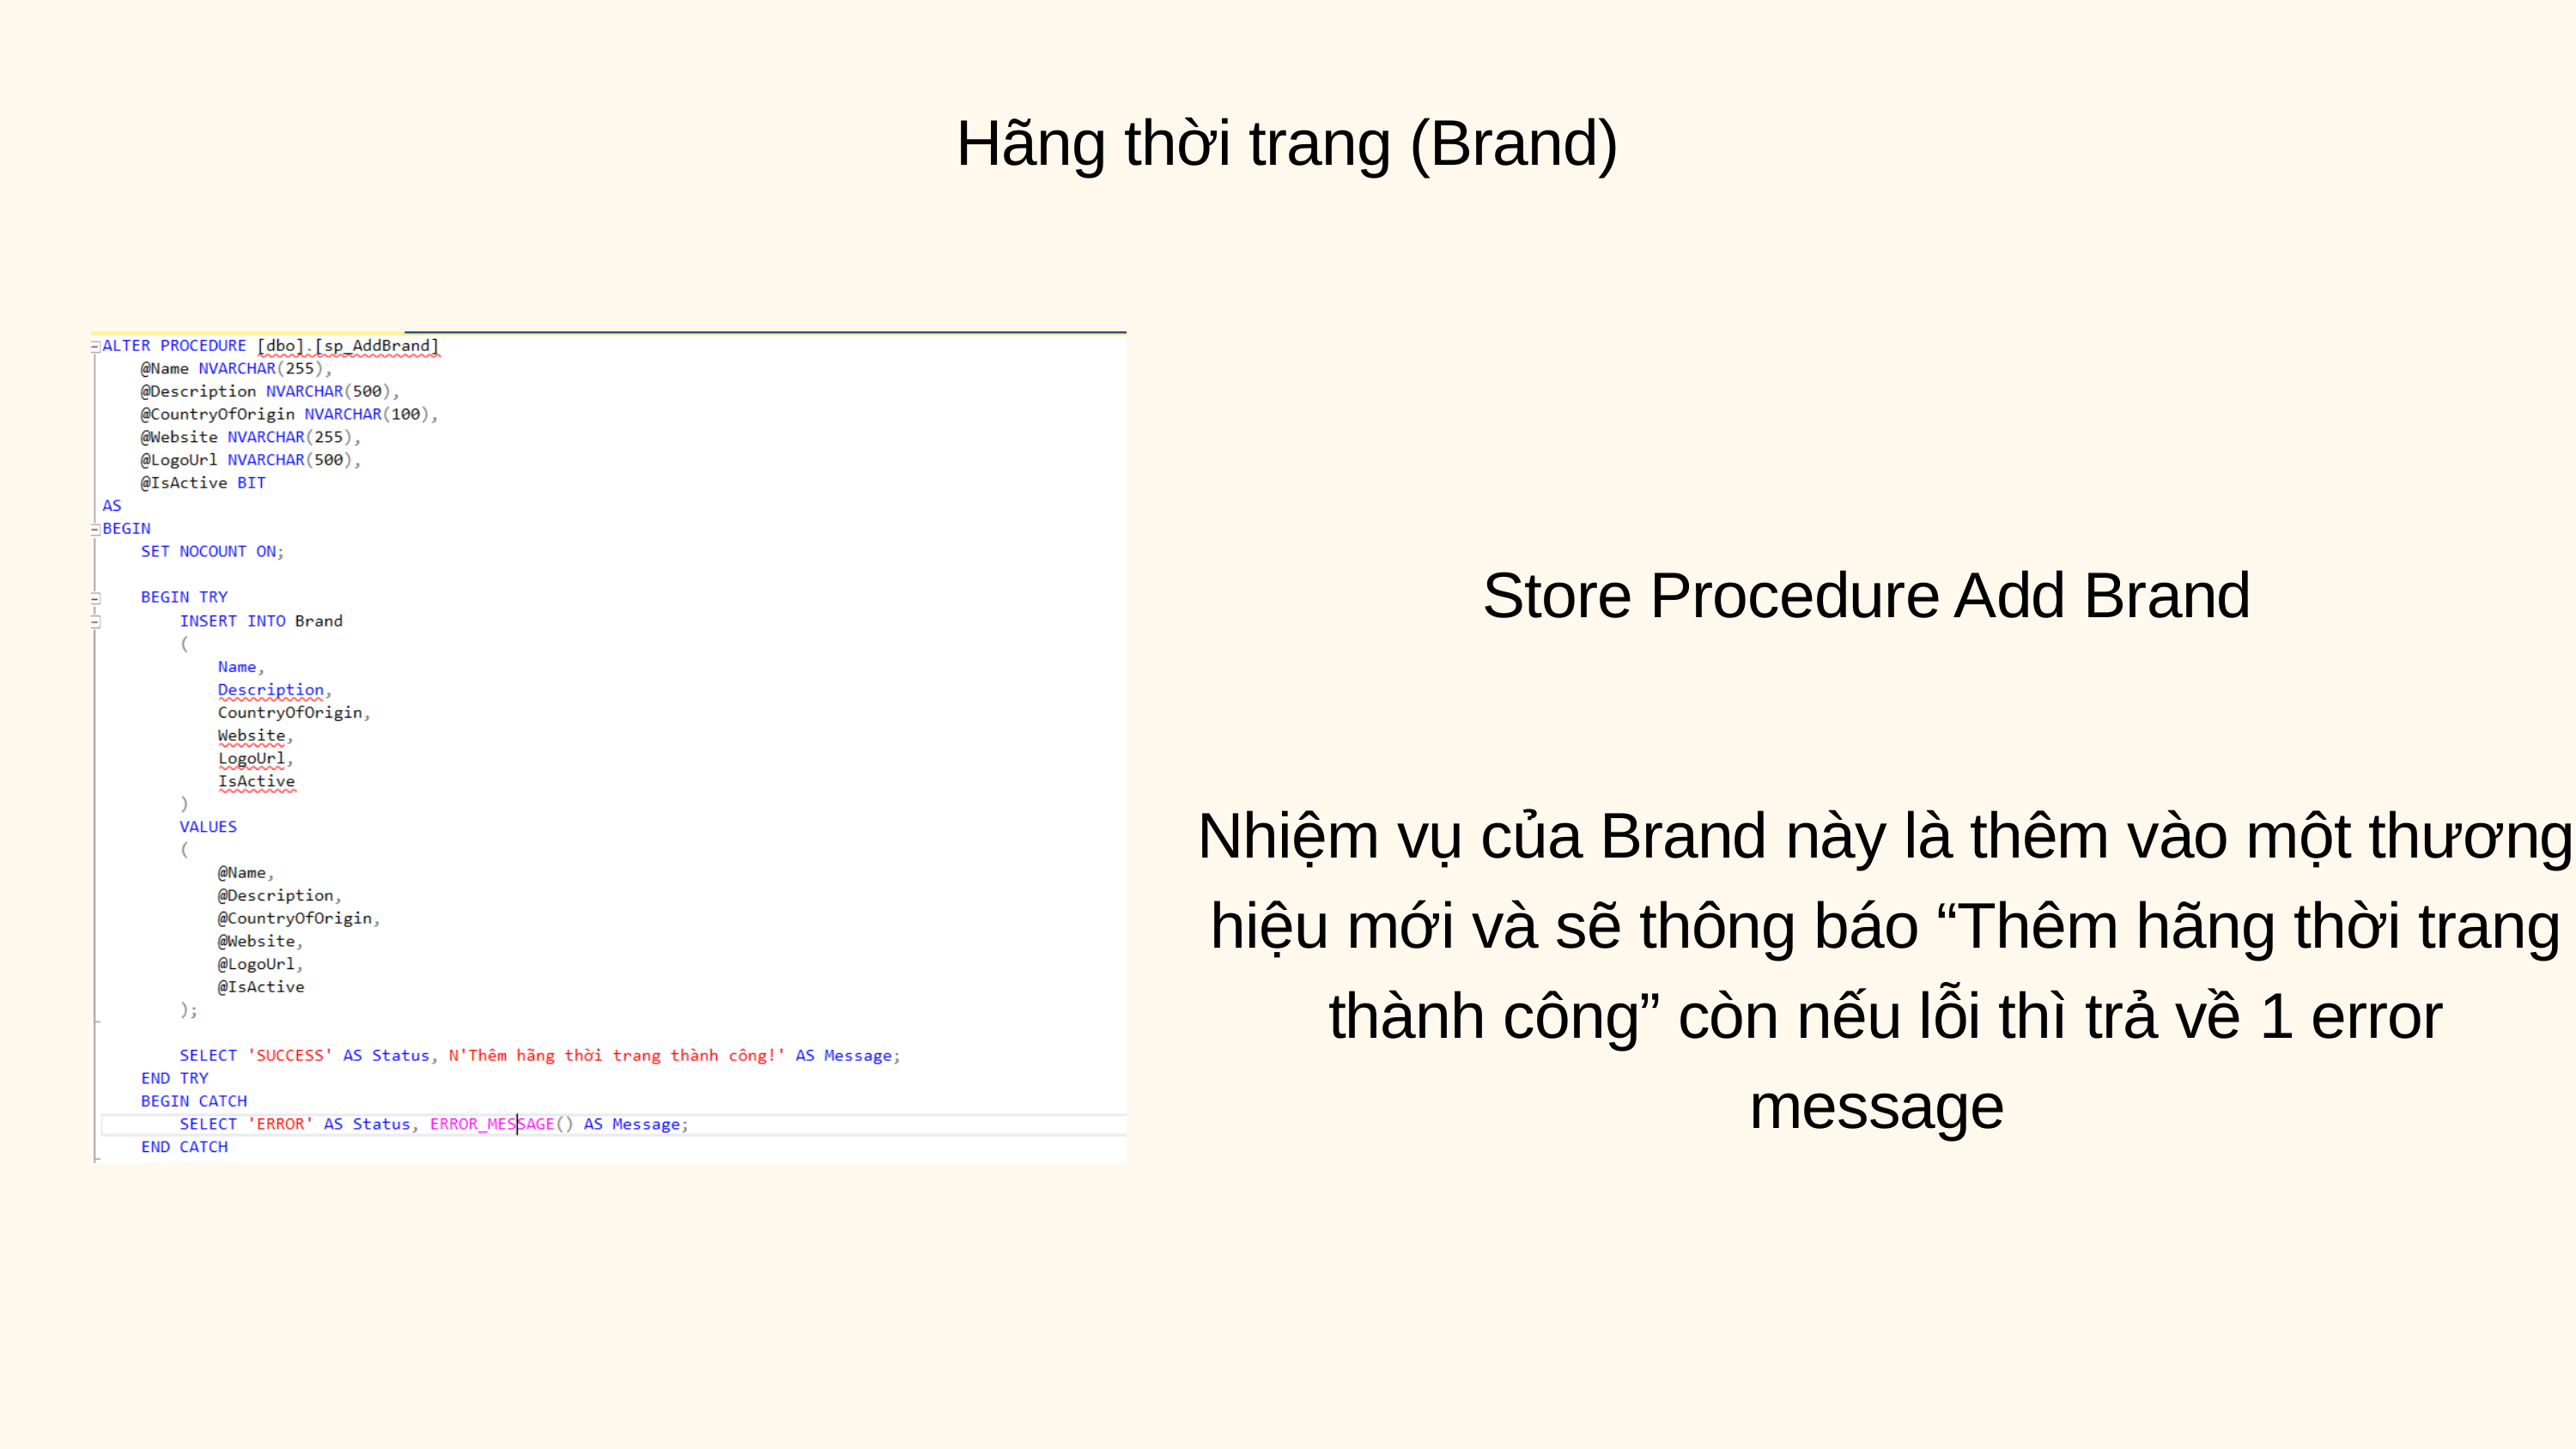

Hãng thời trang (Brand)

Store Procedure Add Brand
Nhiệm vụ của Brand này là thêm vào một thương hiệu mới và sẽ thông báo “Thêm hãng thời trang thành công” còn nếu lỗi thì trả về 1 error message